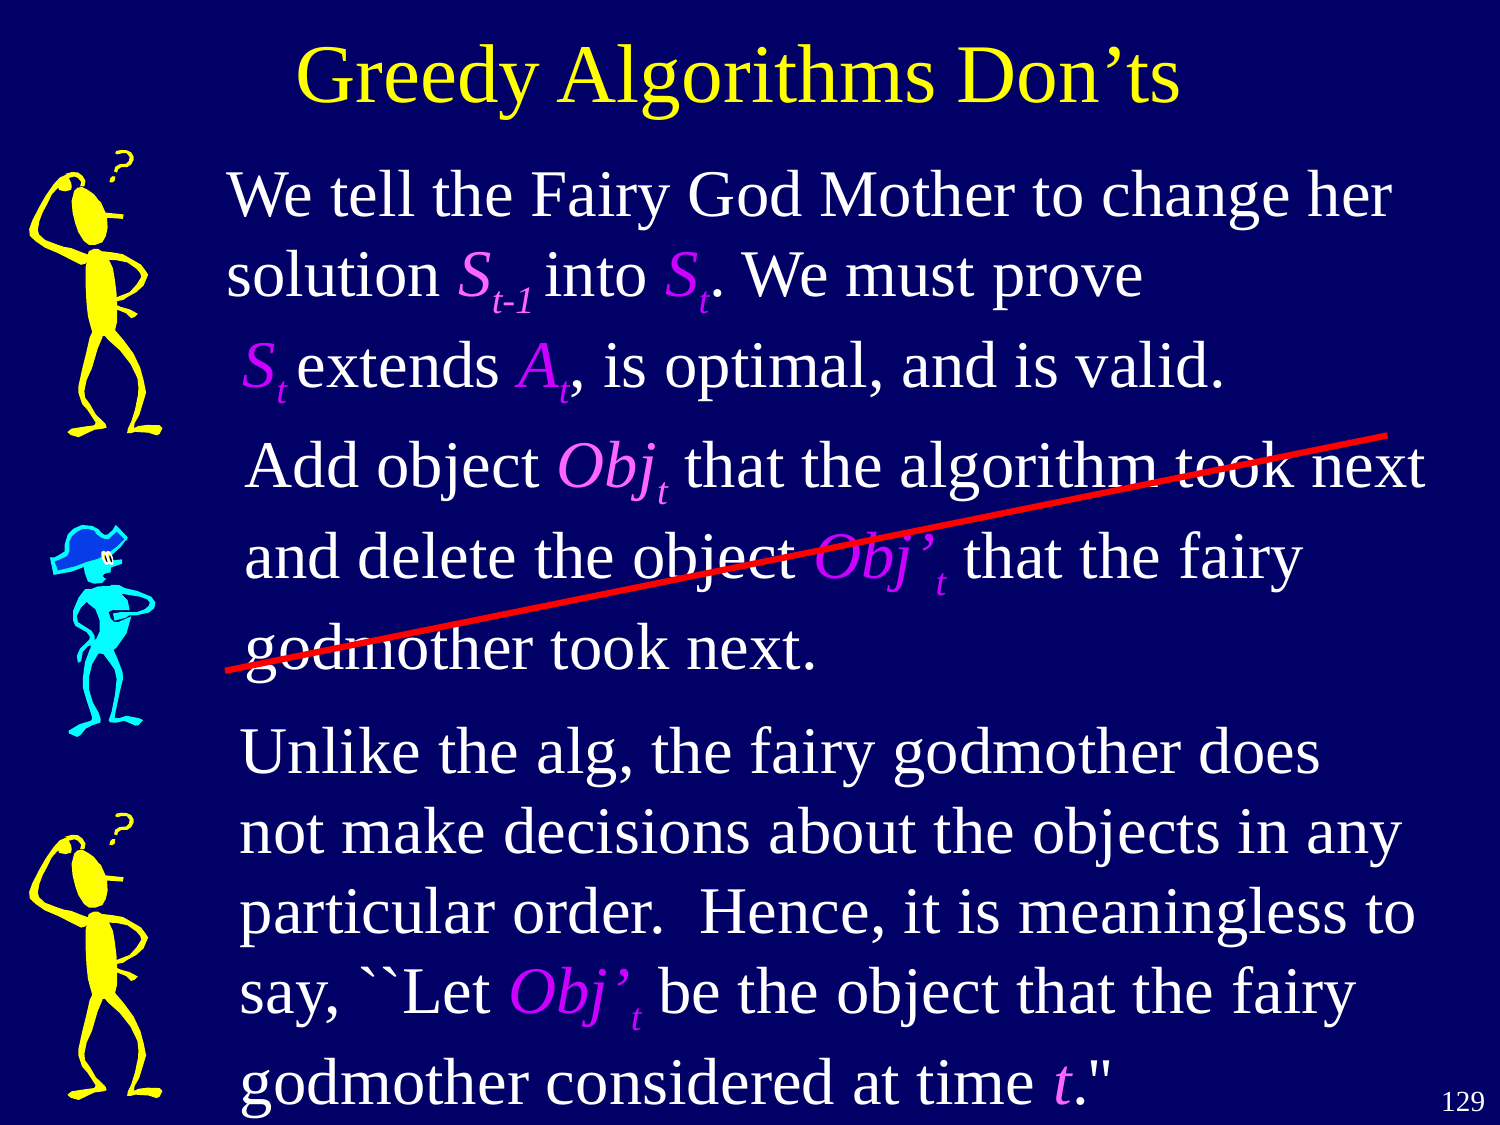

Greedy Algorithms Don’ts
We tell the Fairy God Mother to change her
solution St-1 into St. We must prove
 St extends At, is optimal, and is valid.

Add object Objt that the algorithm took next
and delete the object Obj’t that the fairy
godmother took next.

Unlike the alg, the fairy godmother does
not make decisions about the objects in any particular order.  Hence, it is meaningless to say, ``Let Obj’t be the object that the fairy
godmother considered at time t.''